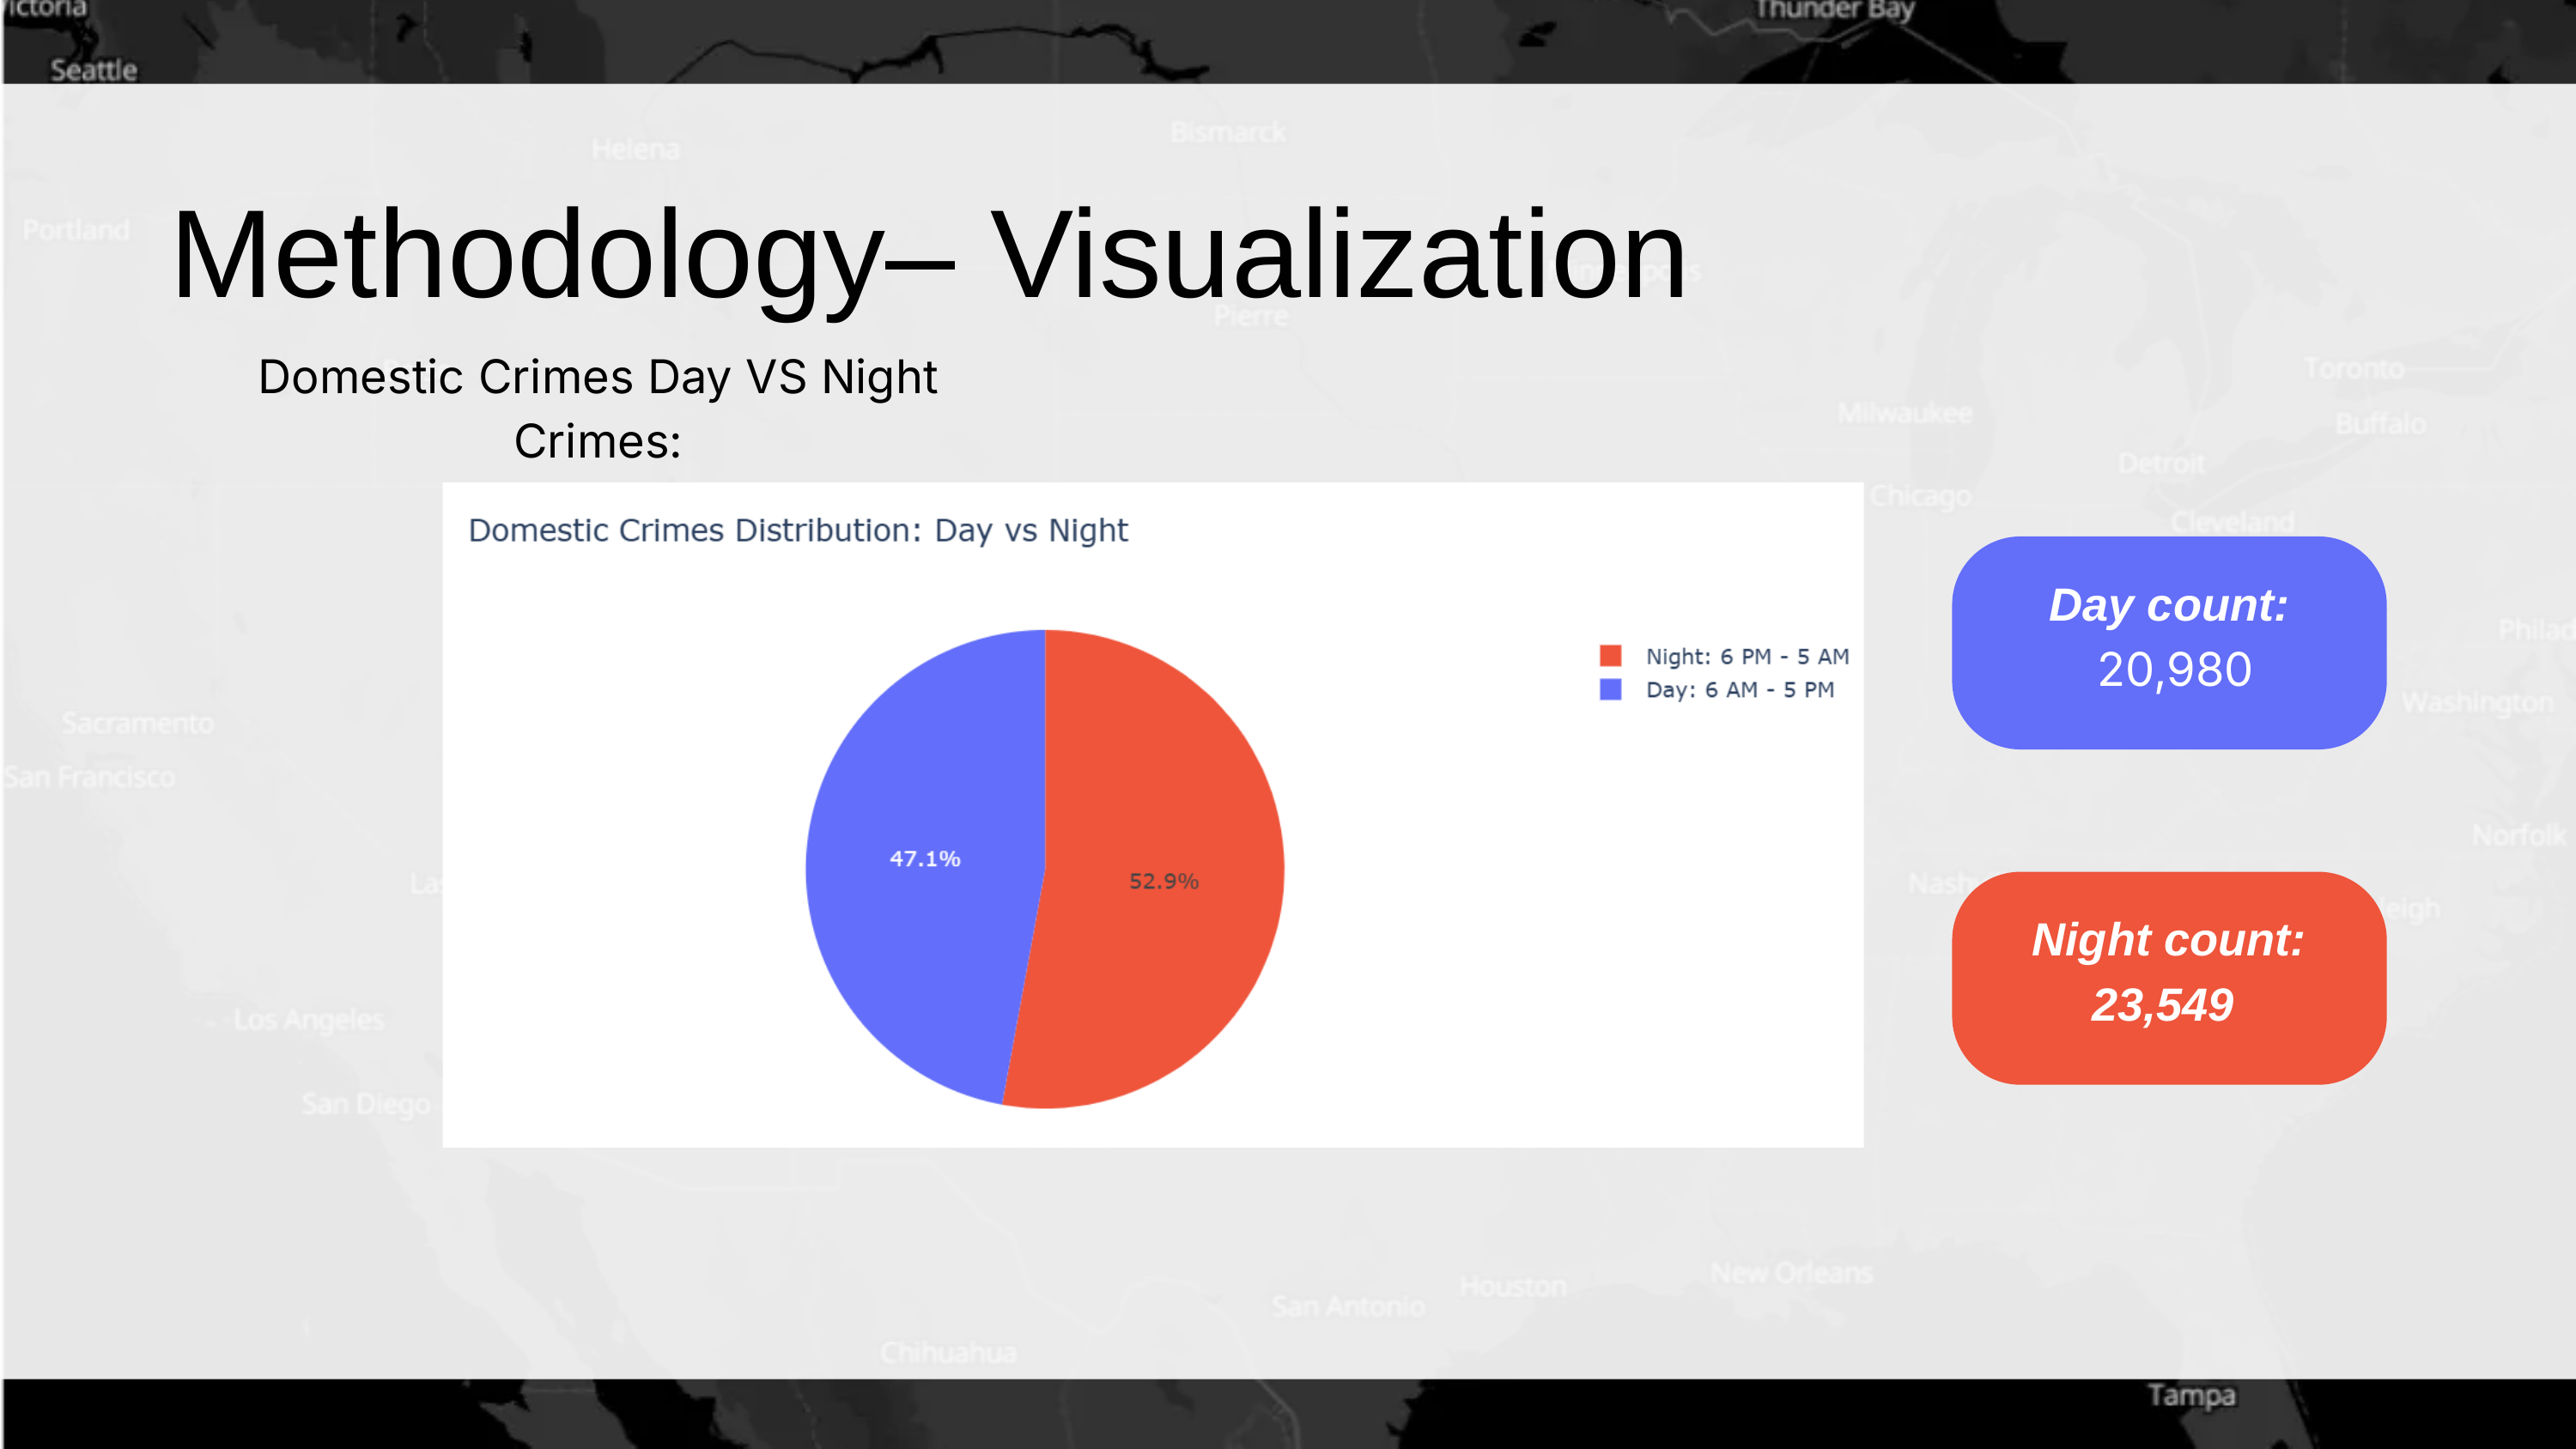

Methodology– Visualization
Domestic Crimes Day VS Night Crimes:

Day count:
 20,980

Night count:
23,549